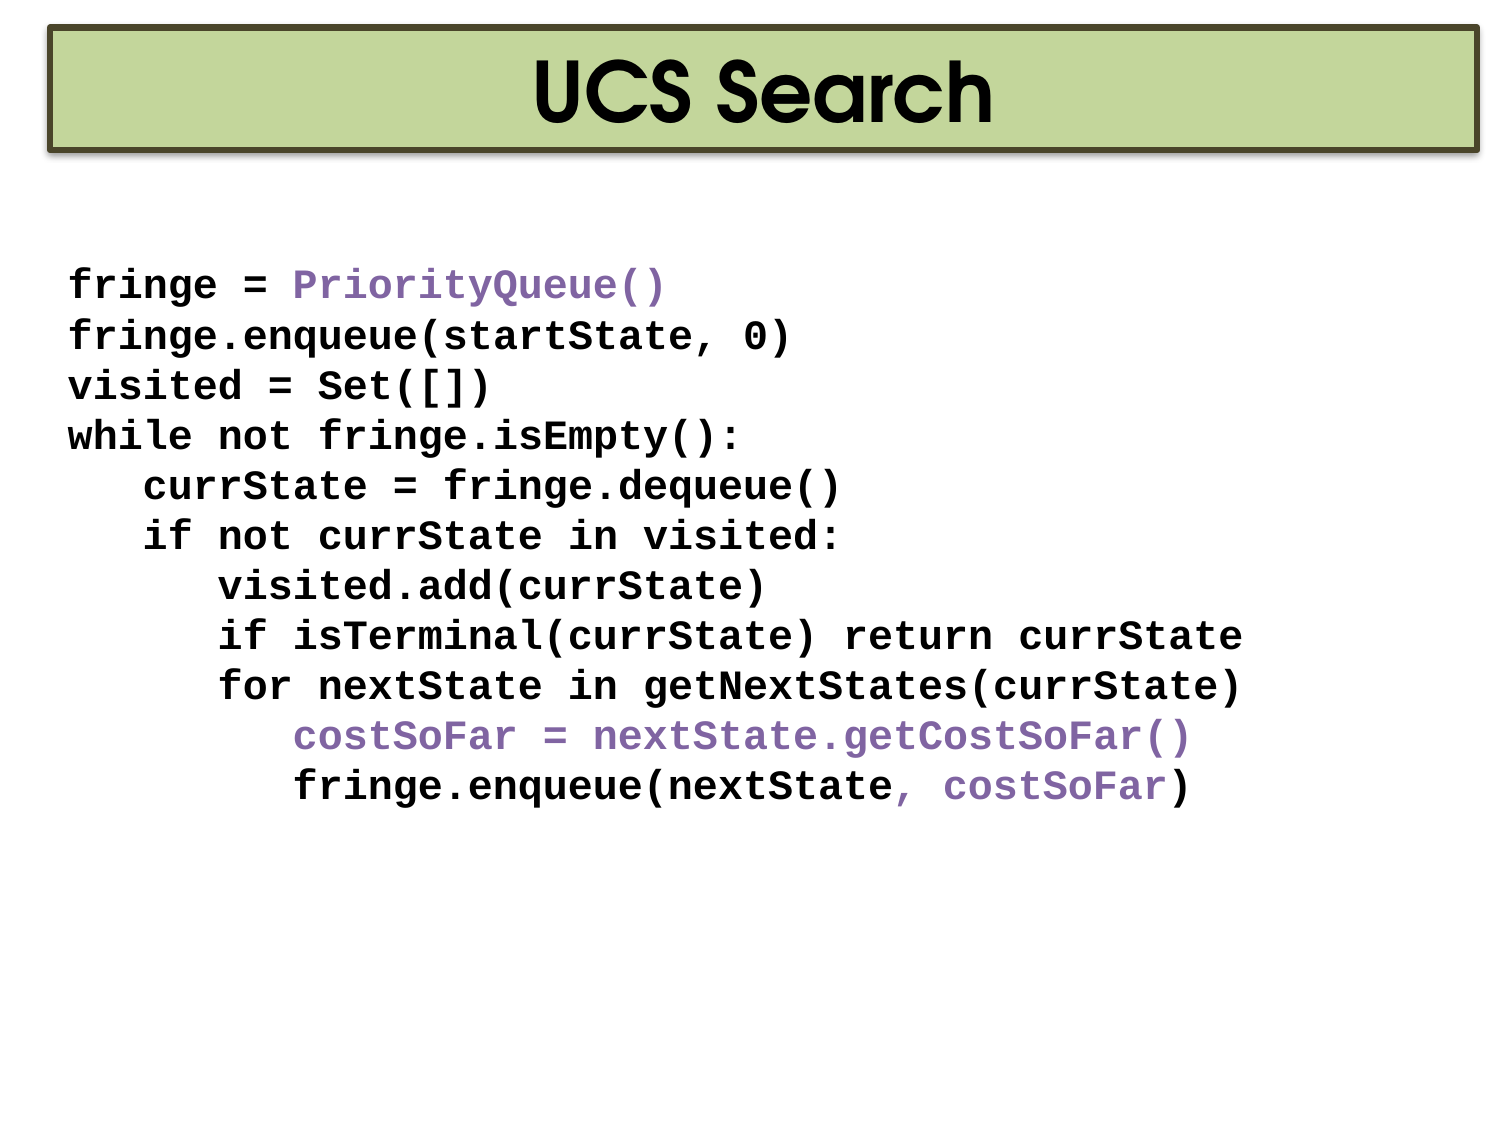

UCS Search
fringe = PriorityQueue()
fringe.enqueue(startState, 0)
visited = Set([])
while not fringe.isEmpty():
   currState = fringe.dequeue()
   if not currState in visited:
	visited.add(currState)
      if isTerminal(currState) return currState
      for nextState in getNextStates(currState)
	   costSoFar = nextState.getCostSoFar()
	   fringe.enqueue(nextState, costSoFar)